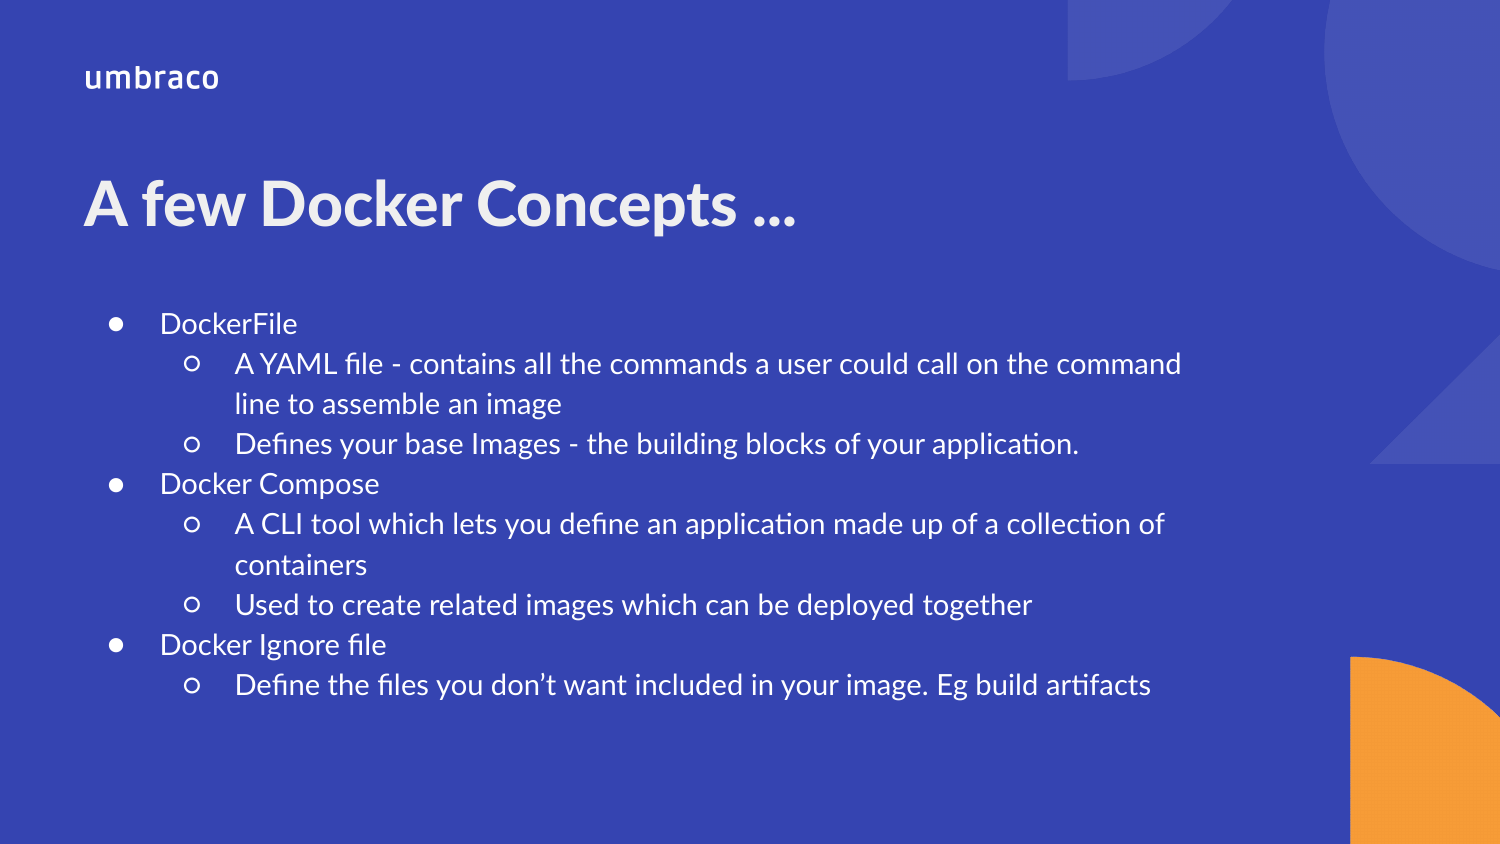

A few Docker Concepts ...
DockerFile
A YAML file - contains all the commands a user could call on the command line to assemble an image
Defines your base Images - the building blocks of your application.
Docker Compose
A CLI tool which lets you define an application made up of a collection of containers
Used to create related images which can be deployed together
Docker Ignore file
Define the files you don’t want included in your image. Eg build artifacts